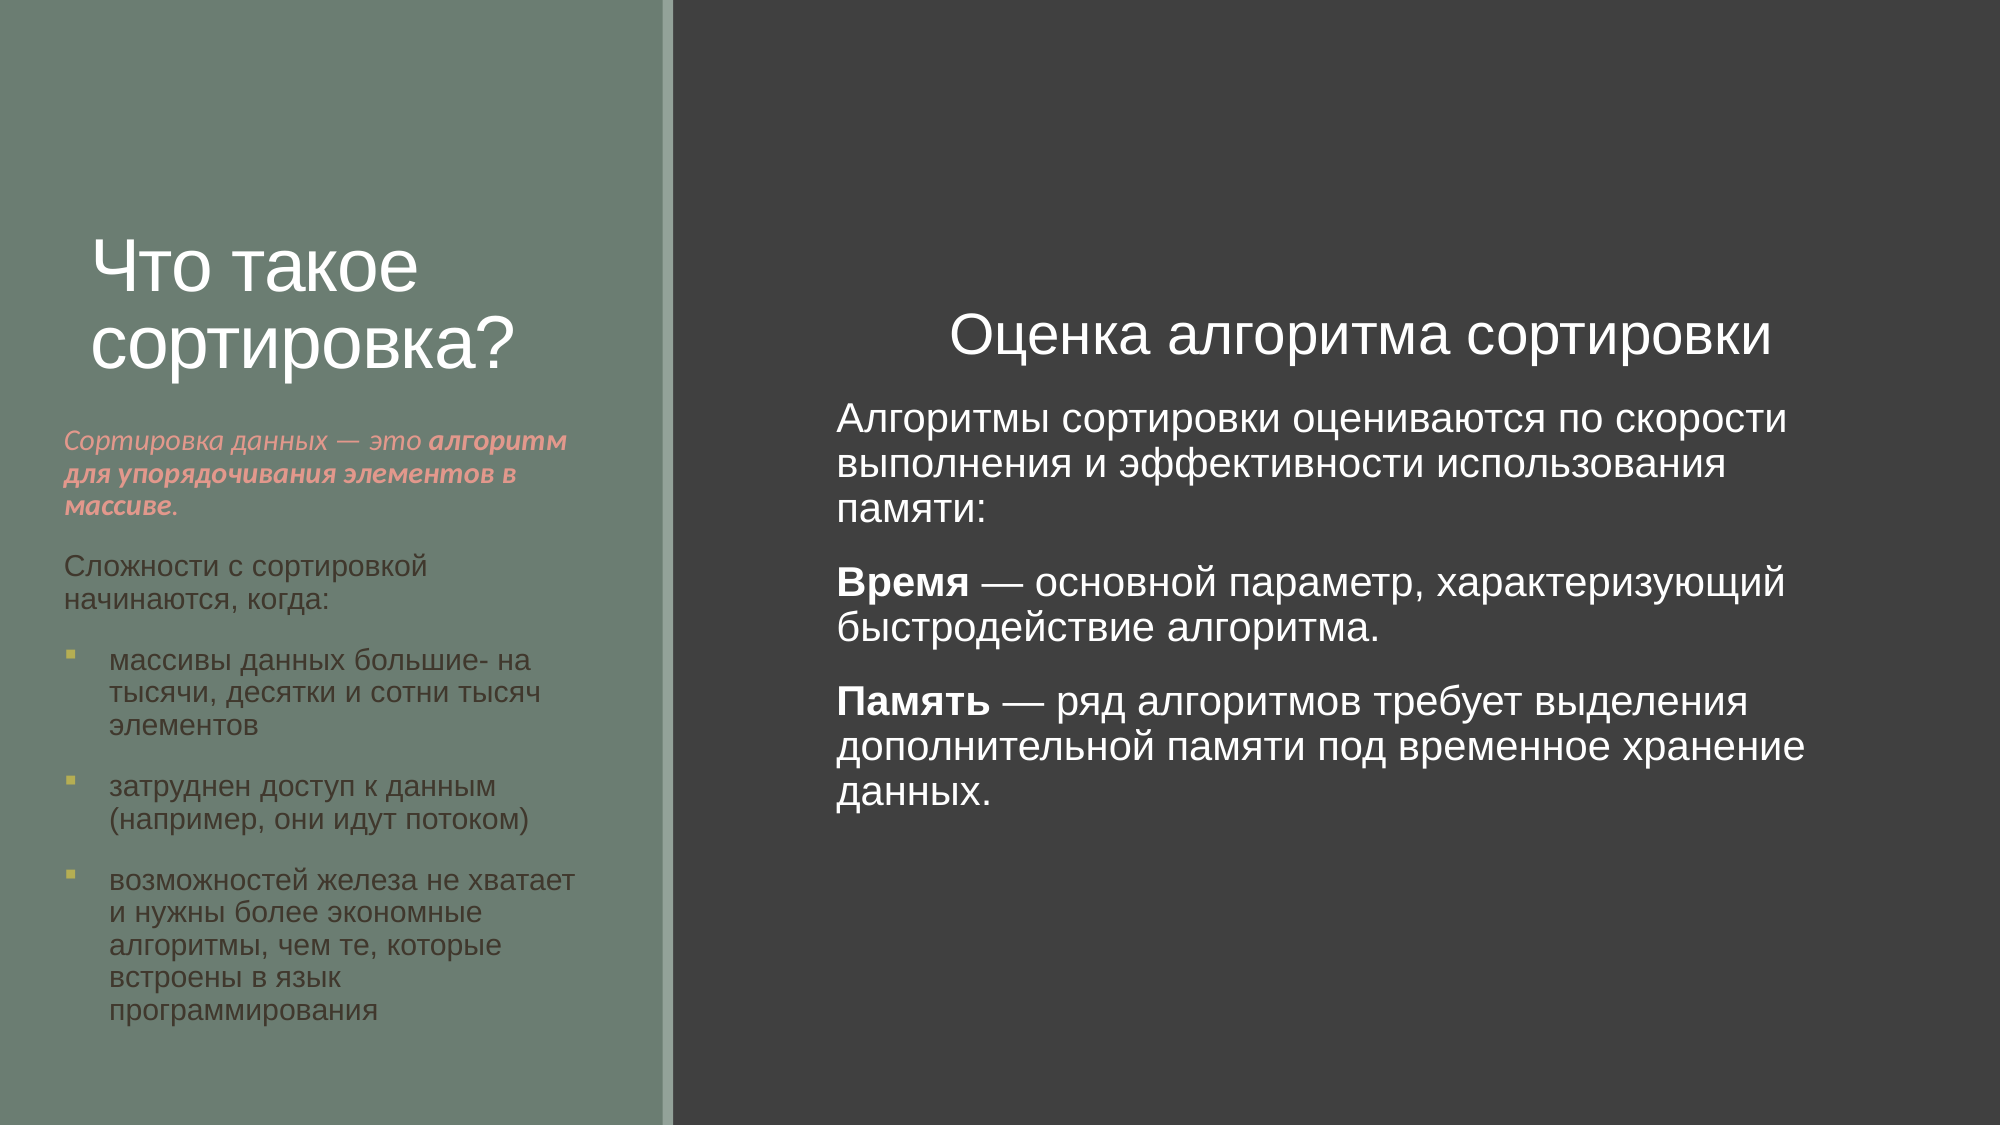

# Что такое сортировка?

Оценка алгоритма сортировки
Алгоритмы сортировки оцениваются по скорости выполнения и эффективности использования памяти:
Время — основной параметр, характеризующий быстродействие алгоритма.
Память — ряд алгоритмов требует выделения дополнительной памяти под временное хранение данных.
Сортировка данных — это алгоритм для упорядочивания элементов в массиве.
Сложности с сортировкой начинаются, когда:
массивы данных большие- на тысячи, десятки и сотни тысяч элементов
затруднен доступ к данным (например, они идут потоком)
возможностей железа не хватает и нужны более экономные алгоритмы, чем те, которые встроены в язык программирования